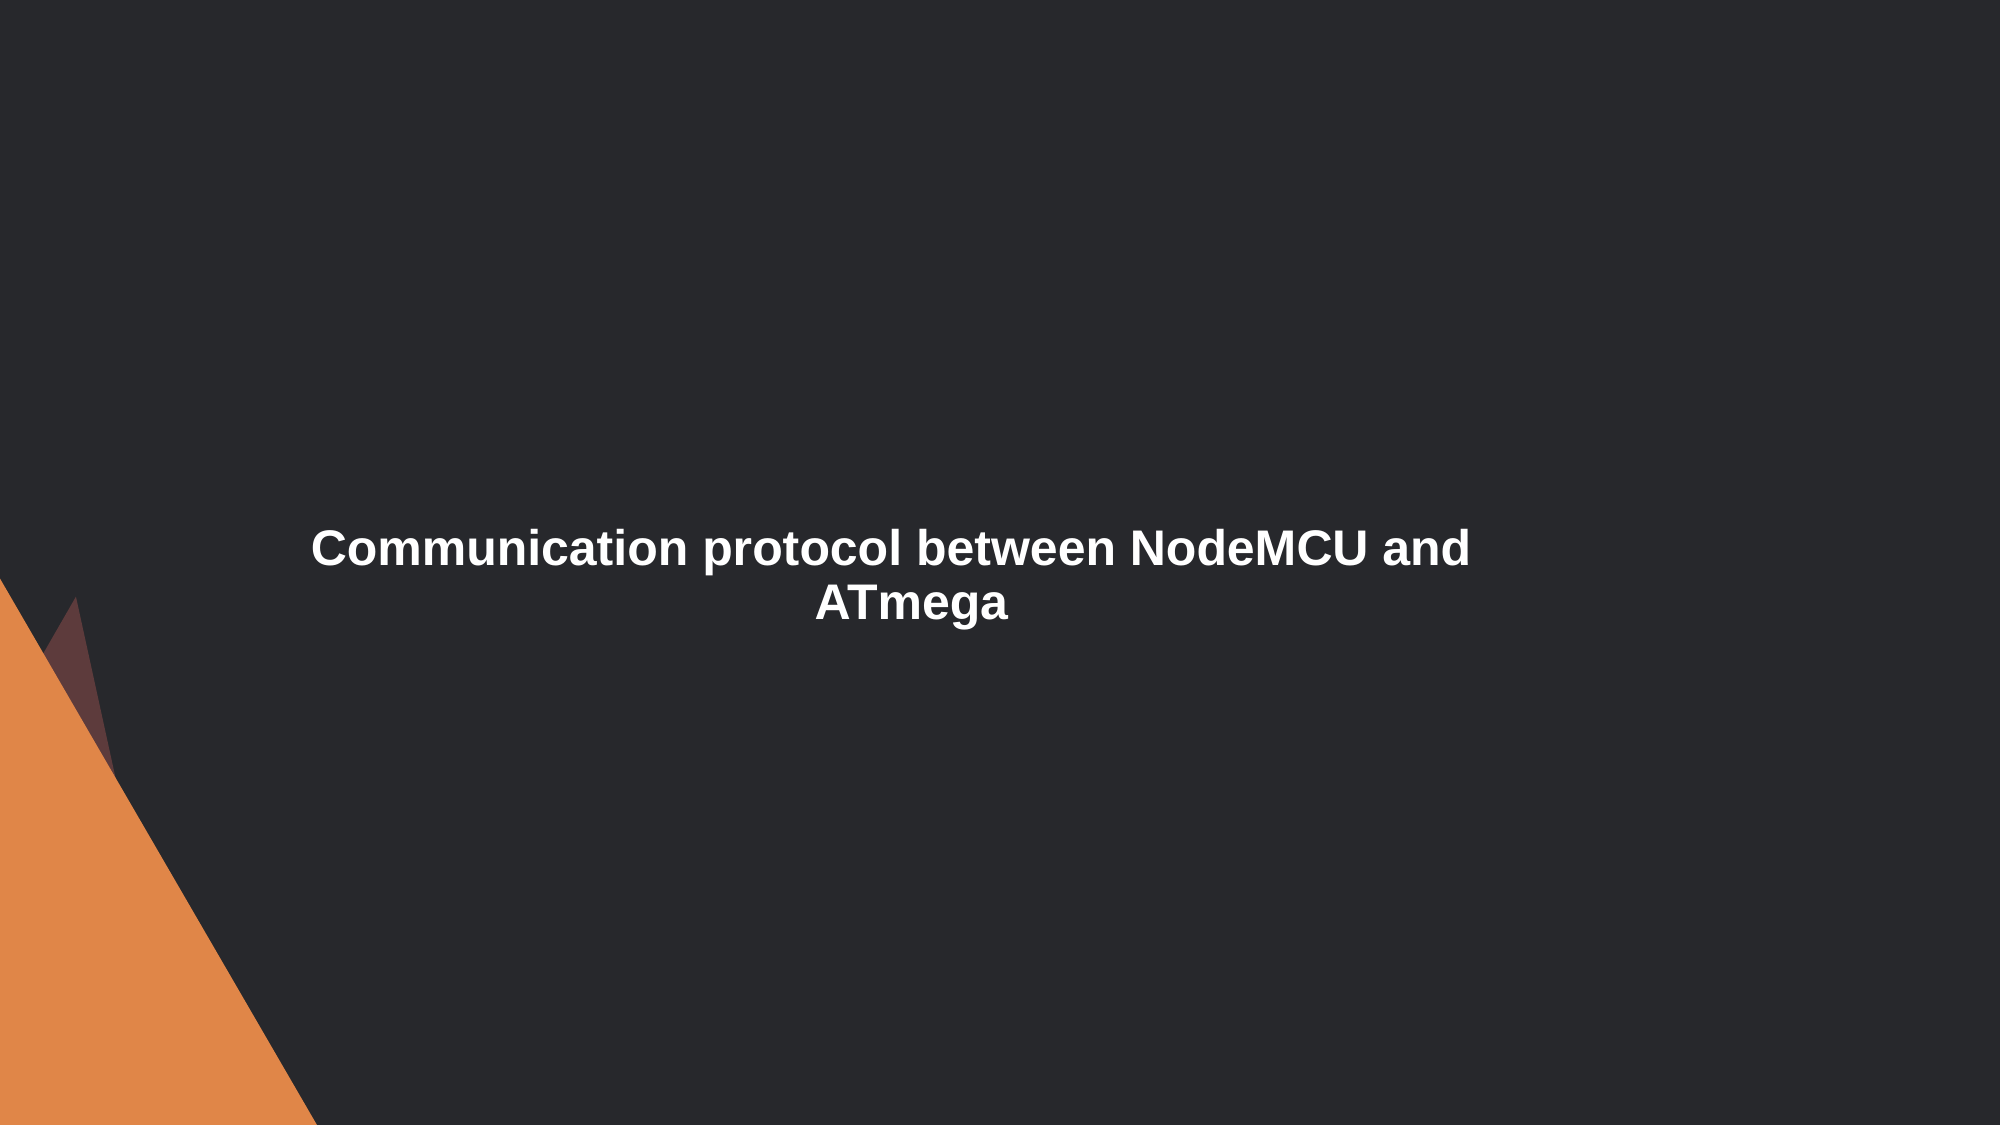

# Communication protocol between NodeMCU and 				    ATmega